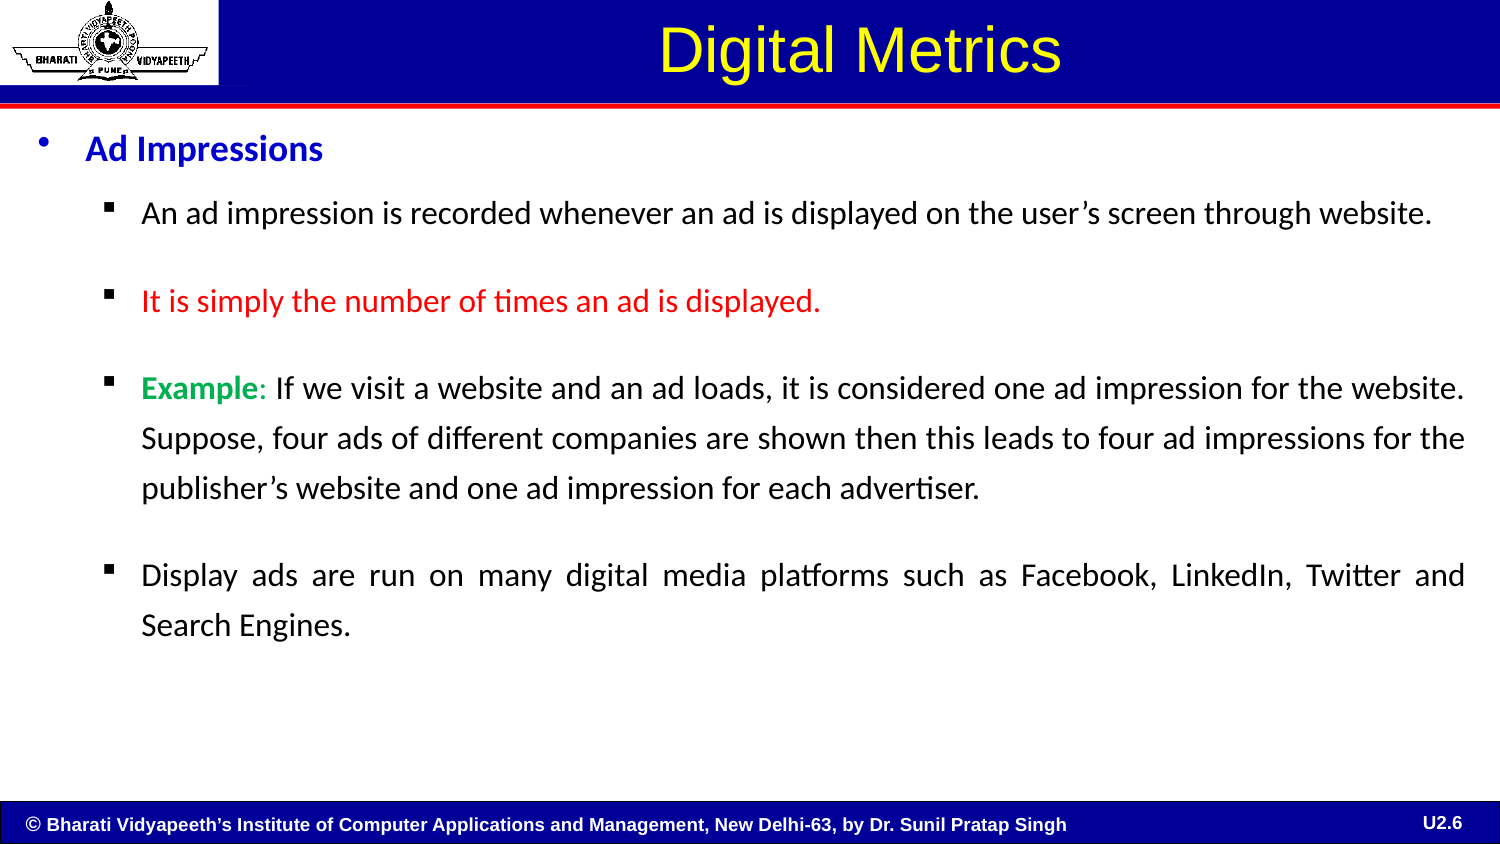

# Digital Metrics
Ad Impressions
An ad impression is recorded whenever an ad is displayed on the user’s screen through website.
It is simply the number of times an ad is displayed.
Example: If we visit a website and an ad loads, it is considered one ad impression for the website. Suppose, four ads of different companies are shown then this leads to four ad impressions for the publisher’s website and one ad impression for each advertiser.
Display ads are run on many digital media platforms such as Facebook, LinkedIn, Twitter and Search Engines.